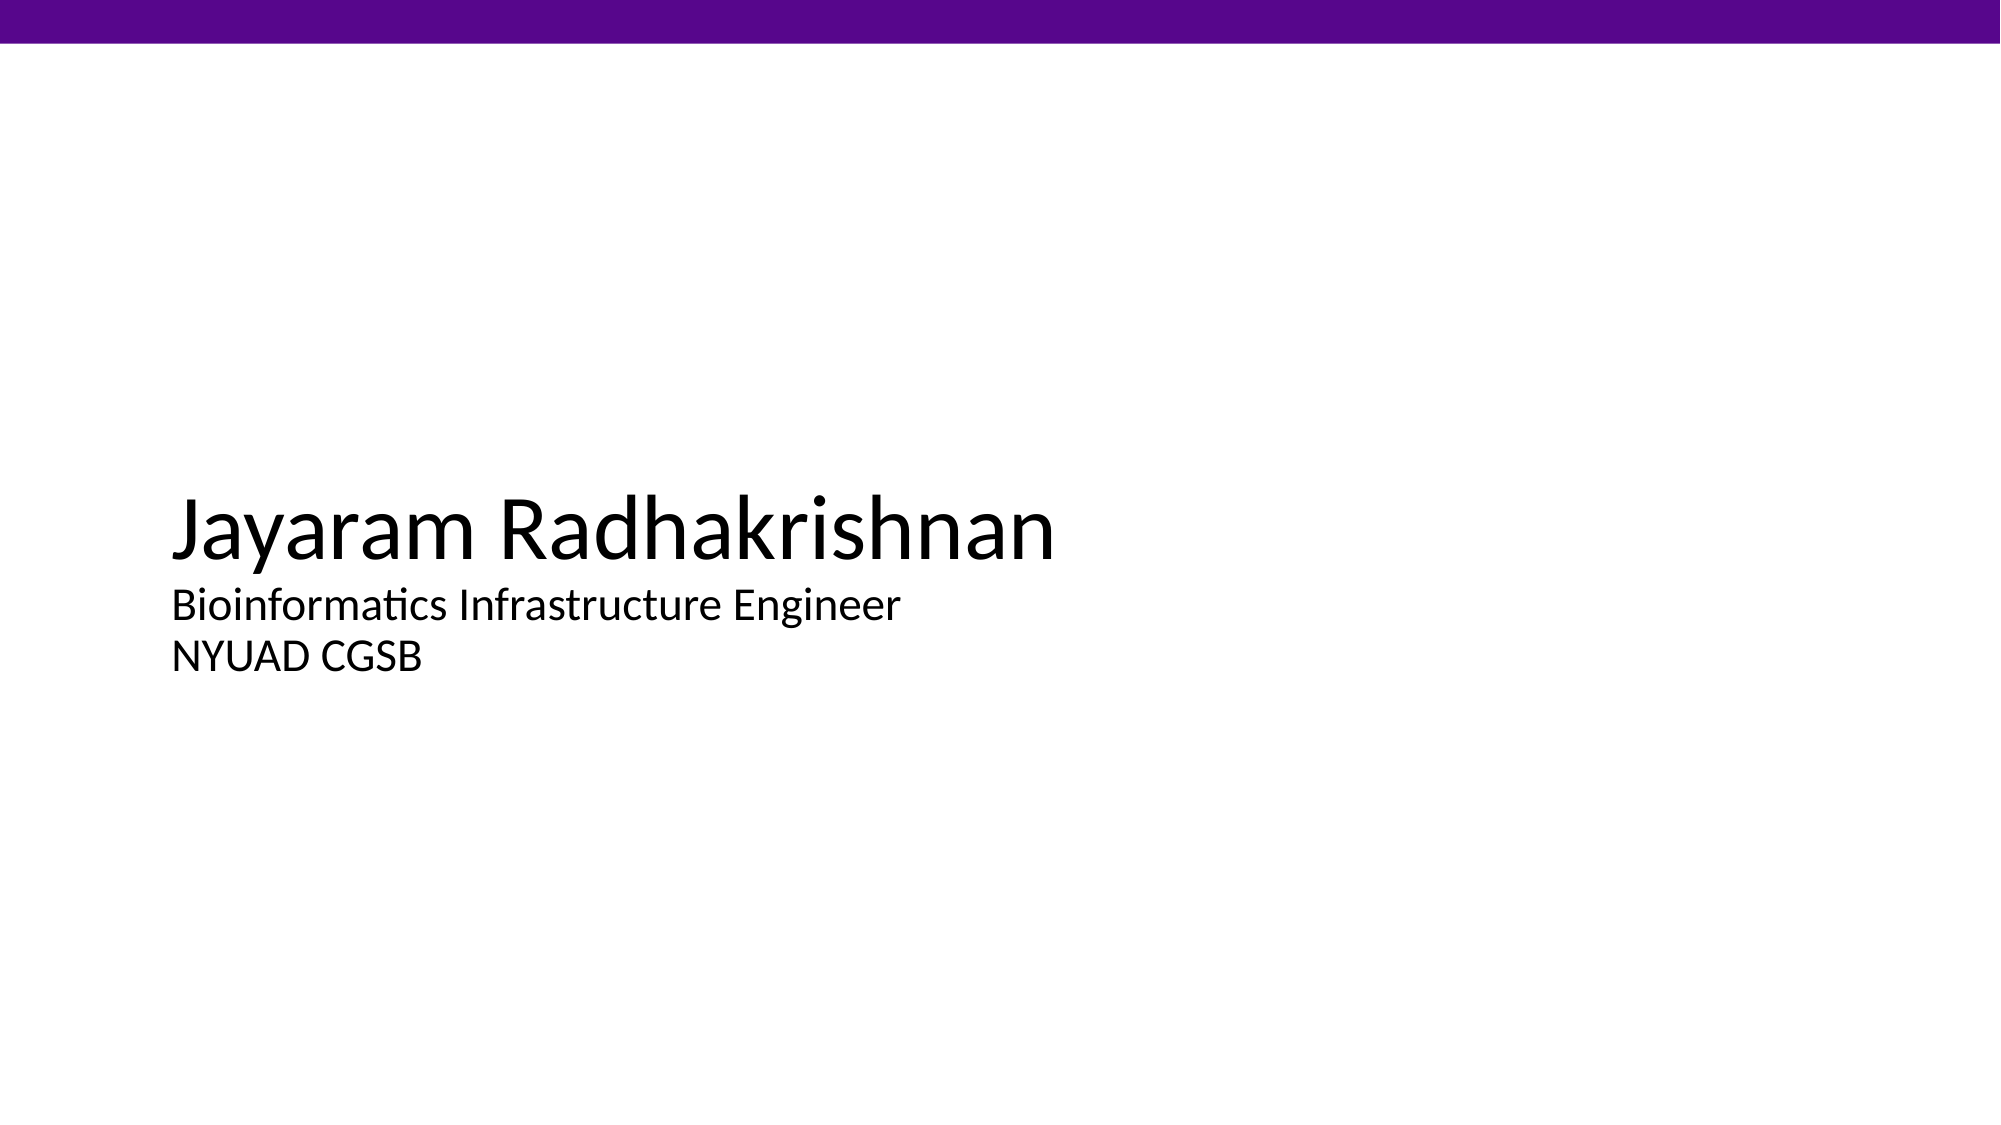

8
# Jayaram Radhakrishnan Bioinformatics Infrastructure Engineer NYUAD CGSB